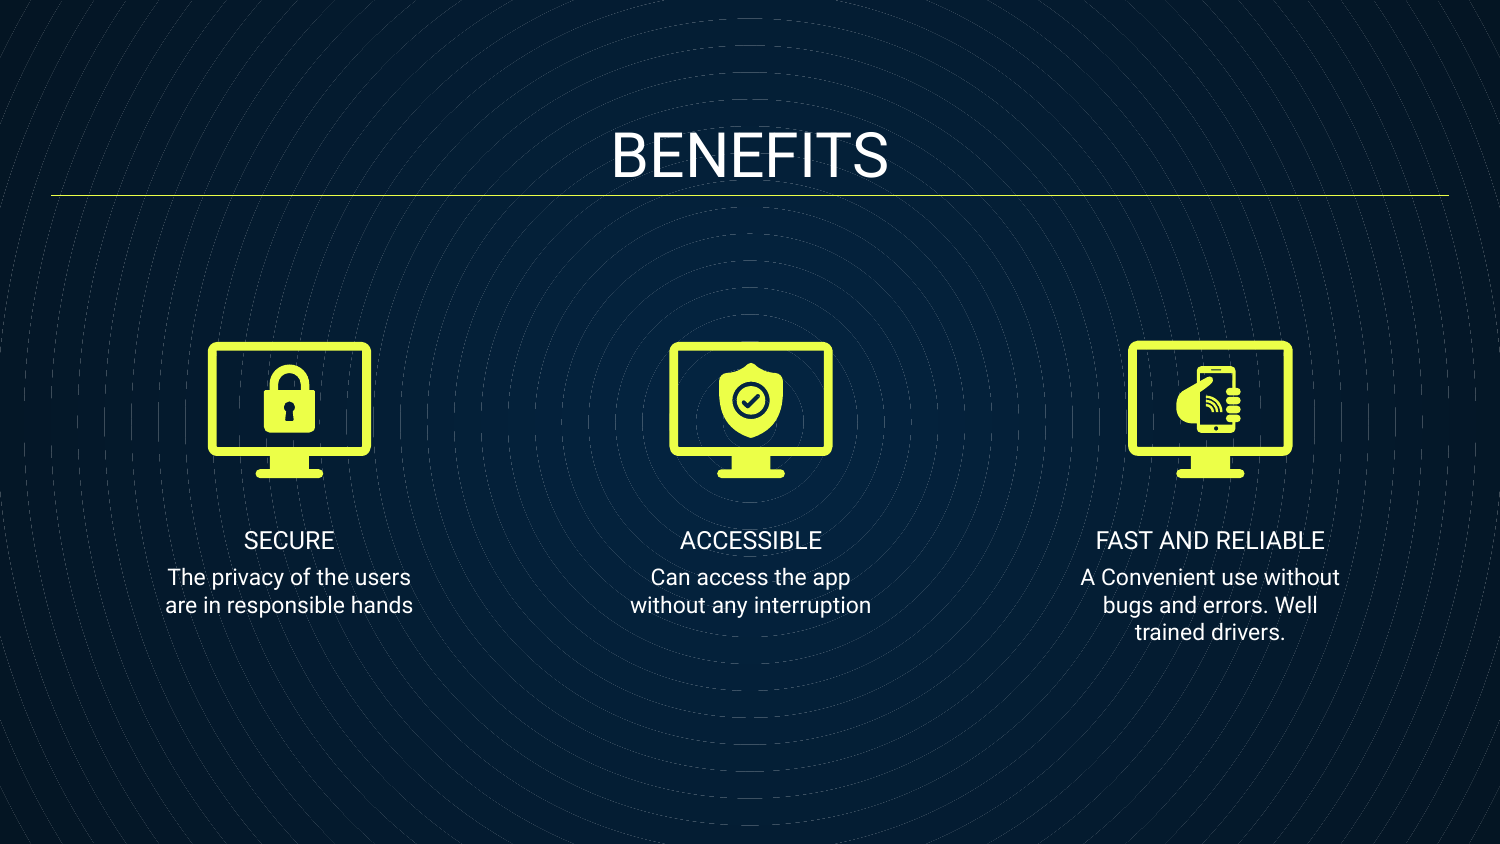

BENEFITS

# SECURE
ACCESSIBLE
FAST AND RELIABLE
The privacy of the users are in responsible hands
Can access the app without any interruption
A Convenient use without bugs and errors. Well trained drivers.